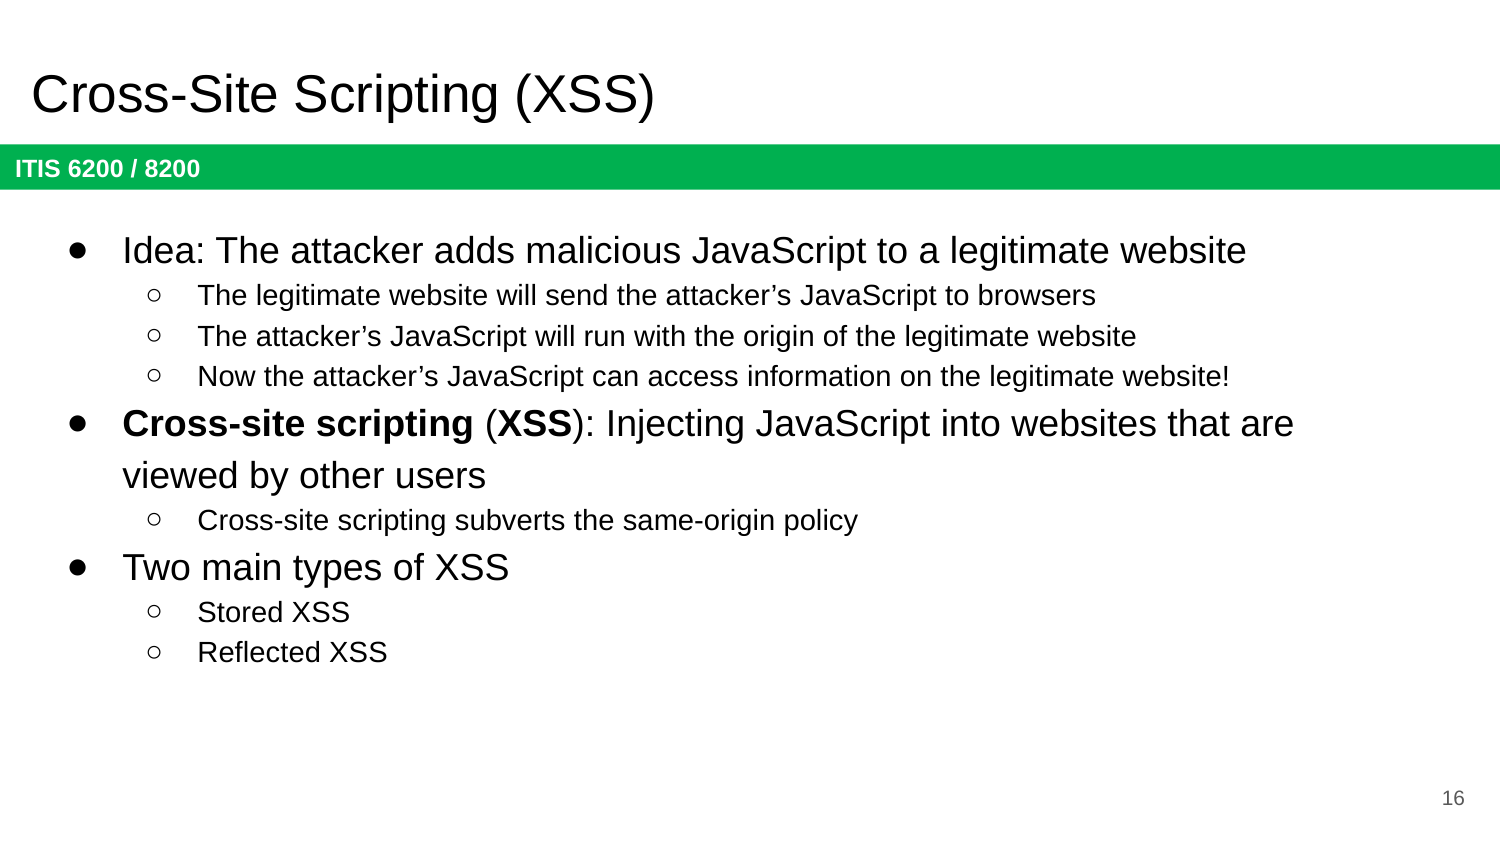

# Cross-Site Scripting (XSS)
Idea: The attacker adds malicious JavaScript to a legitimate website
The legitimate website will send the attacker’s JavaScript to browsers
The attacker’s JavaScript will run with the origin of the legitimate website
Now the attacker’s JavaScript can access information on the legitimate website!
Cross-site scripting (XSS): Injecting JavaScript into websites that are viewed by other users
Cross-site scripting subverts the same-origin policy
Two main types of XSS
Stored XSS
Reflected XSS
16